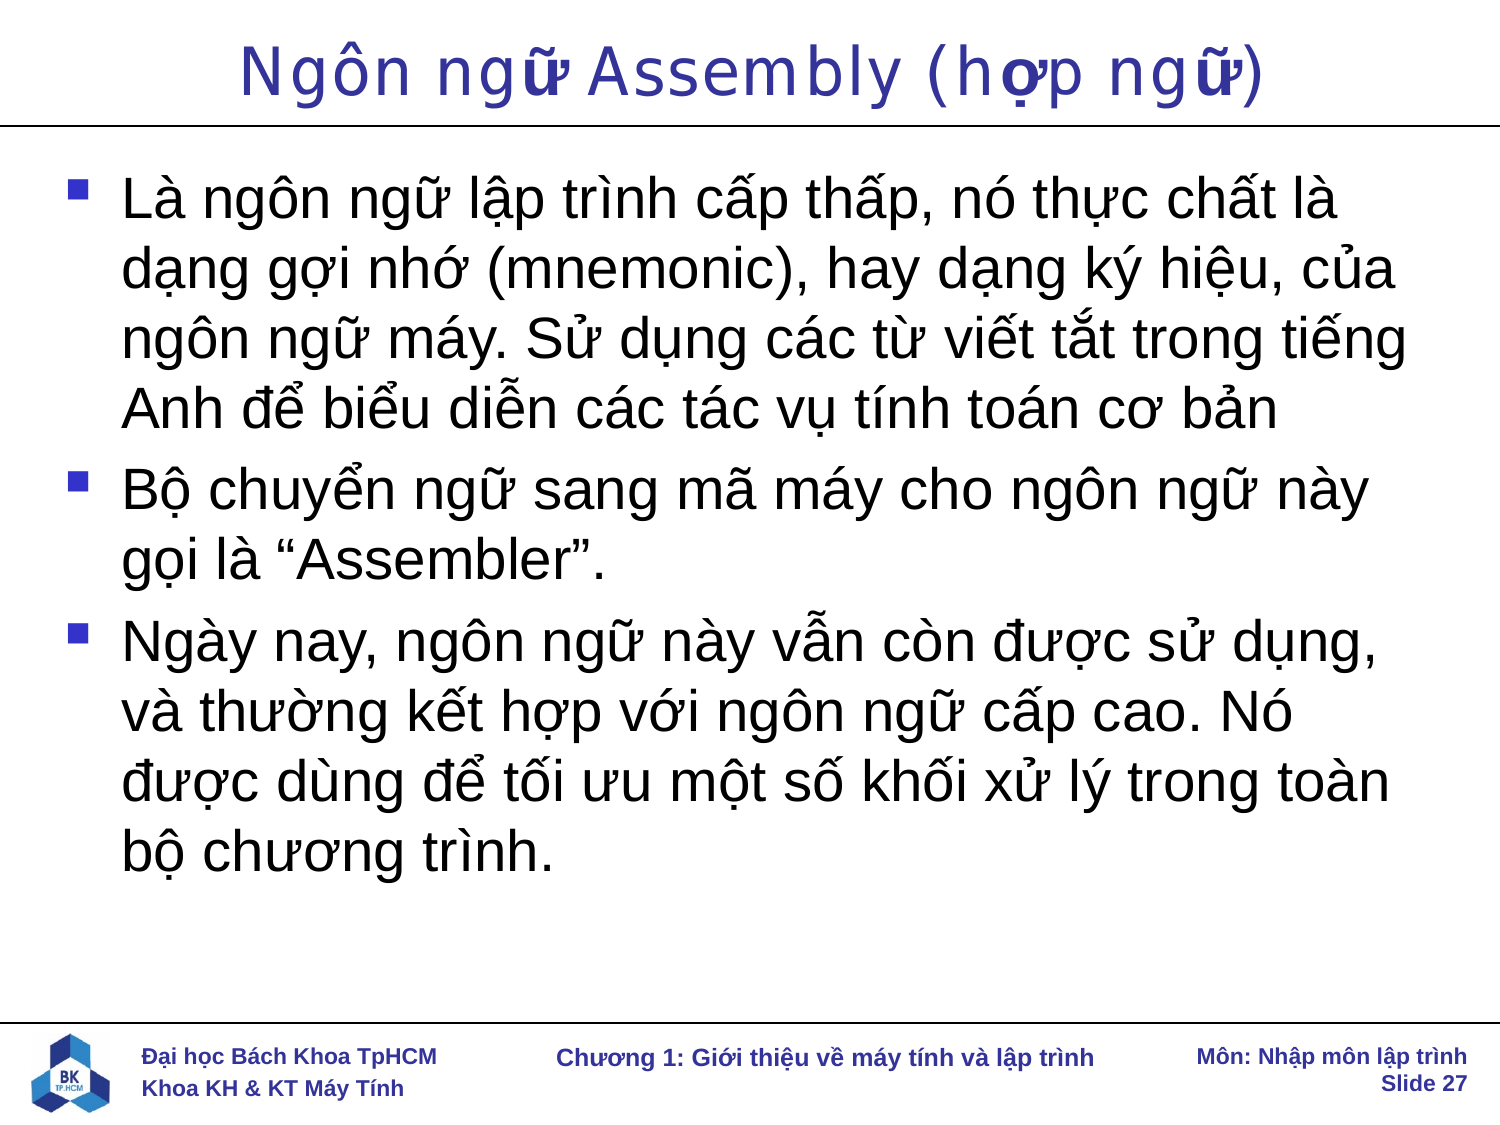

# Ngôn ngữ Assembly (hợp ngữ)
Là ngôn ngữ lập trình cấp thấp, nó thực chất là dạng gợi nhớ (mnemonic), hay dạng ký hiệu, của ngôn ngữ máy. Sử dụng các từ viết tắt trong tiếng Anh để biểu diễn các tác vụ tính toán cơ bản
Bộ chuyển ngữ sang mã máy cho ngôn ngữ này gọi là “Assembler”.
Ngày nay, ngôn ngữ này vẫn còn được sử dụng, và thường kết hợp với ngôn ngữ cấp cao. Nó được dùng để tối ưu một số khối xử lý trong toàn bộ chương trình.